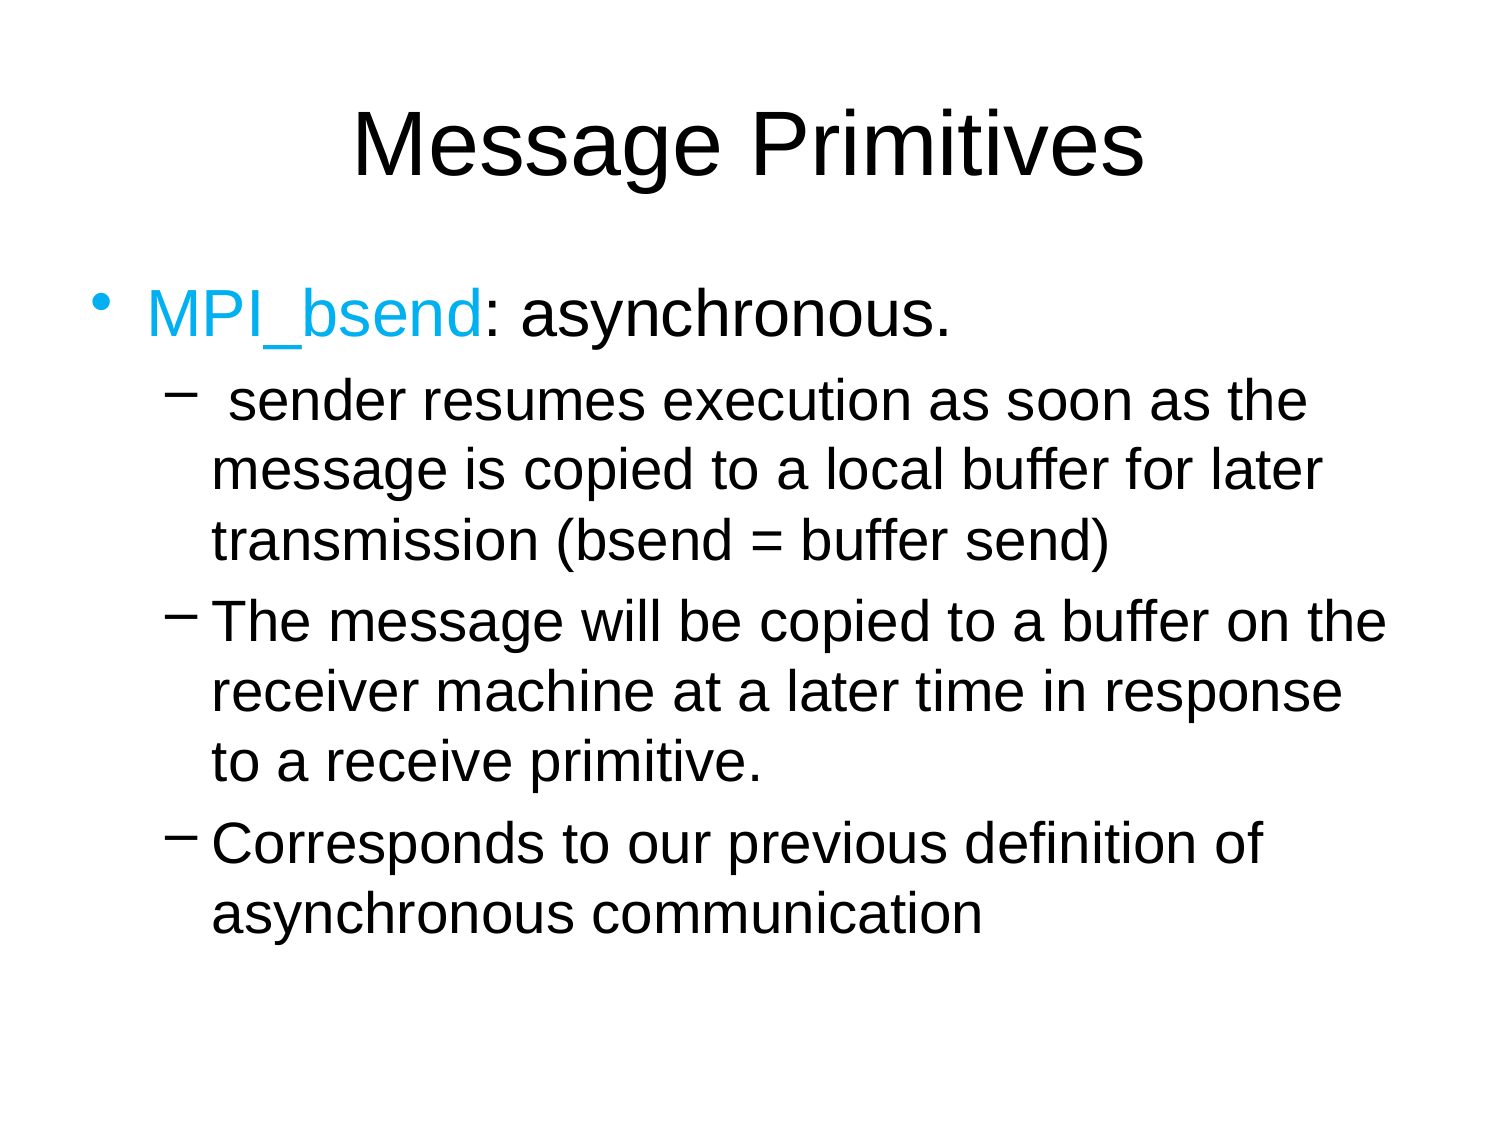

# Message Primitives
MPI_bsend: asynchronous.
 sender resumes execution as soon as the message is copied to a local buffer for later transmission (bsend = buffer send)
The message will be copied to a buffer on the receiver machine at a later time in response to a receive primitive.
Corresponds to our previous definition of asynchronous communication